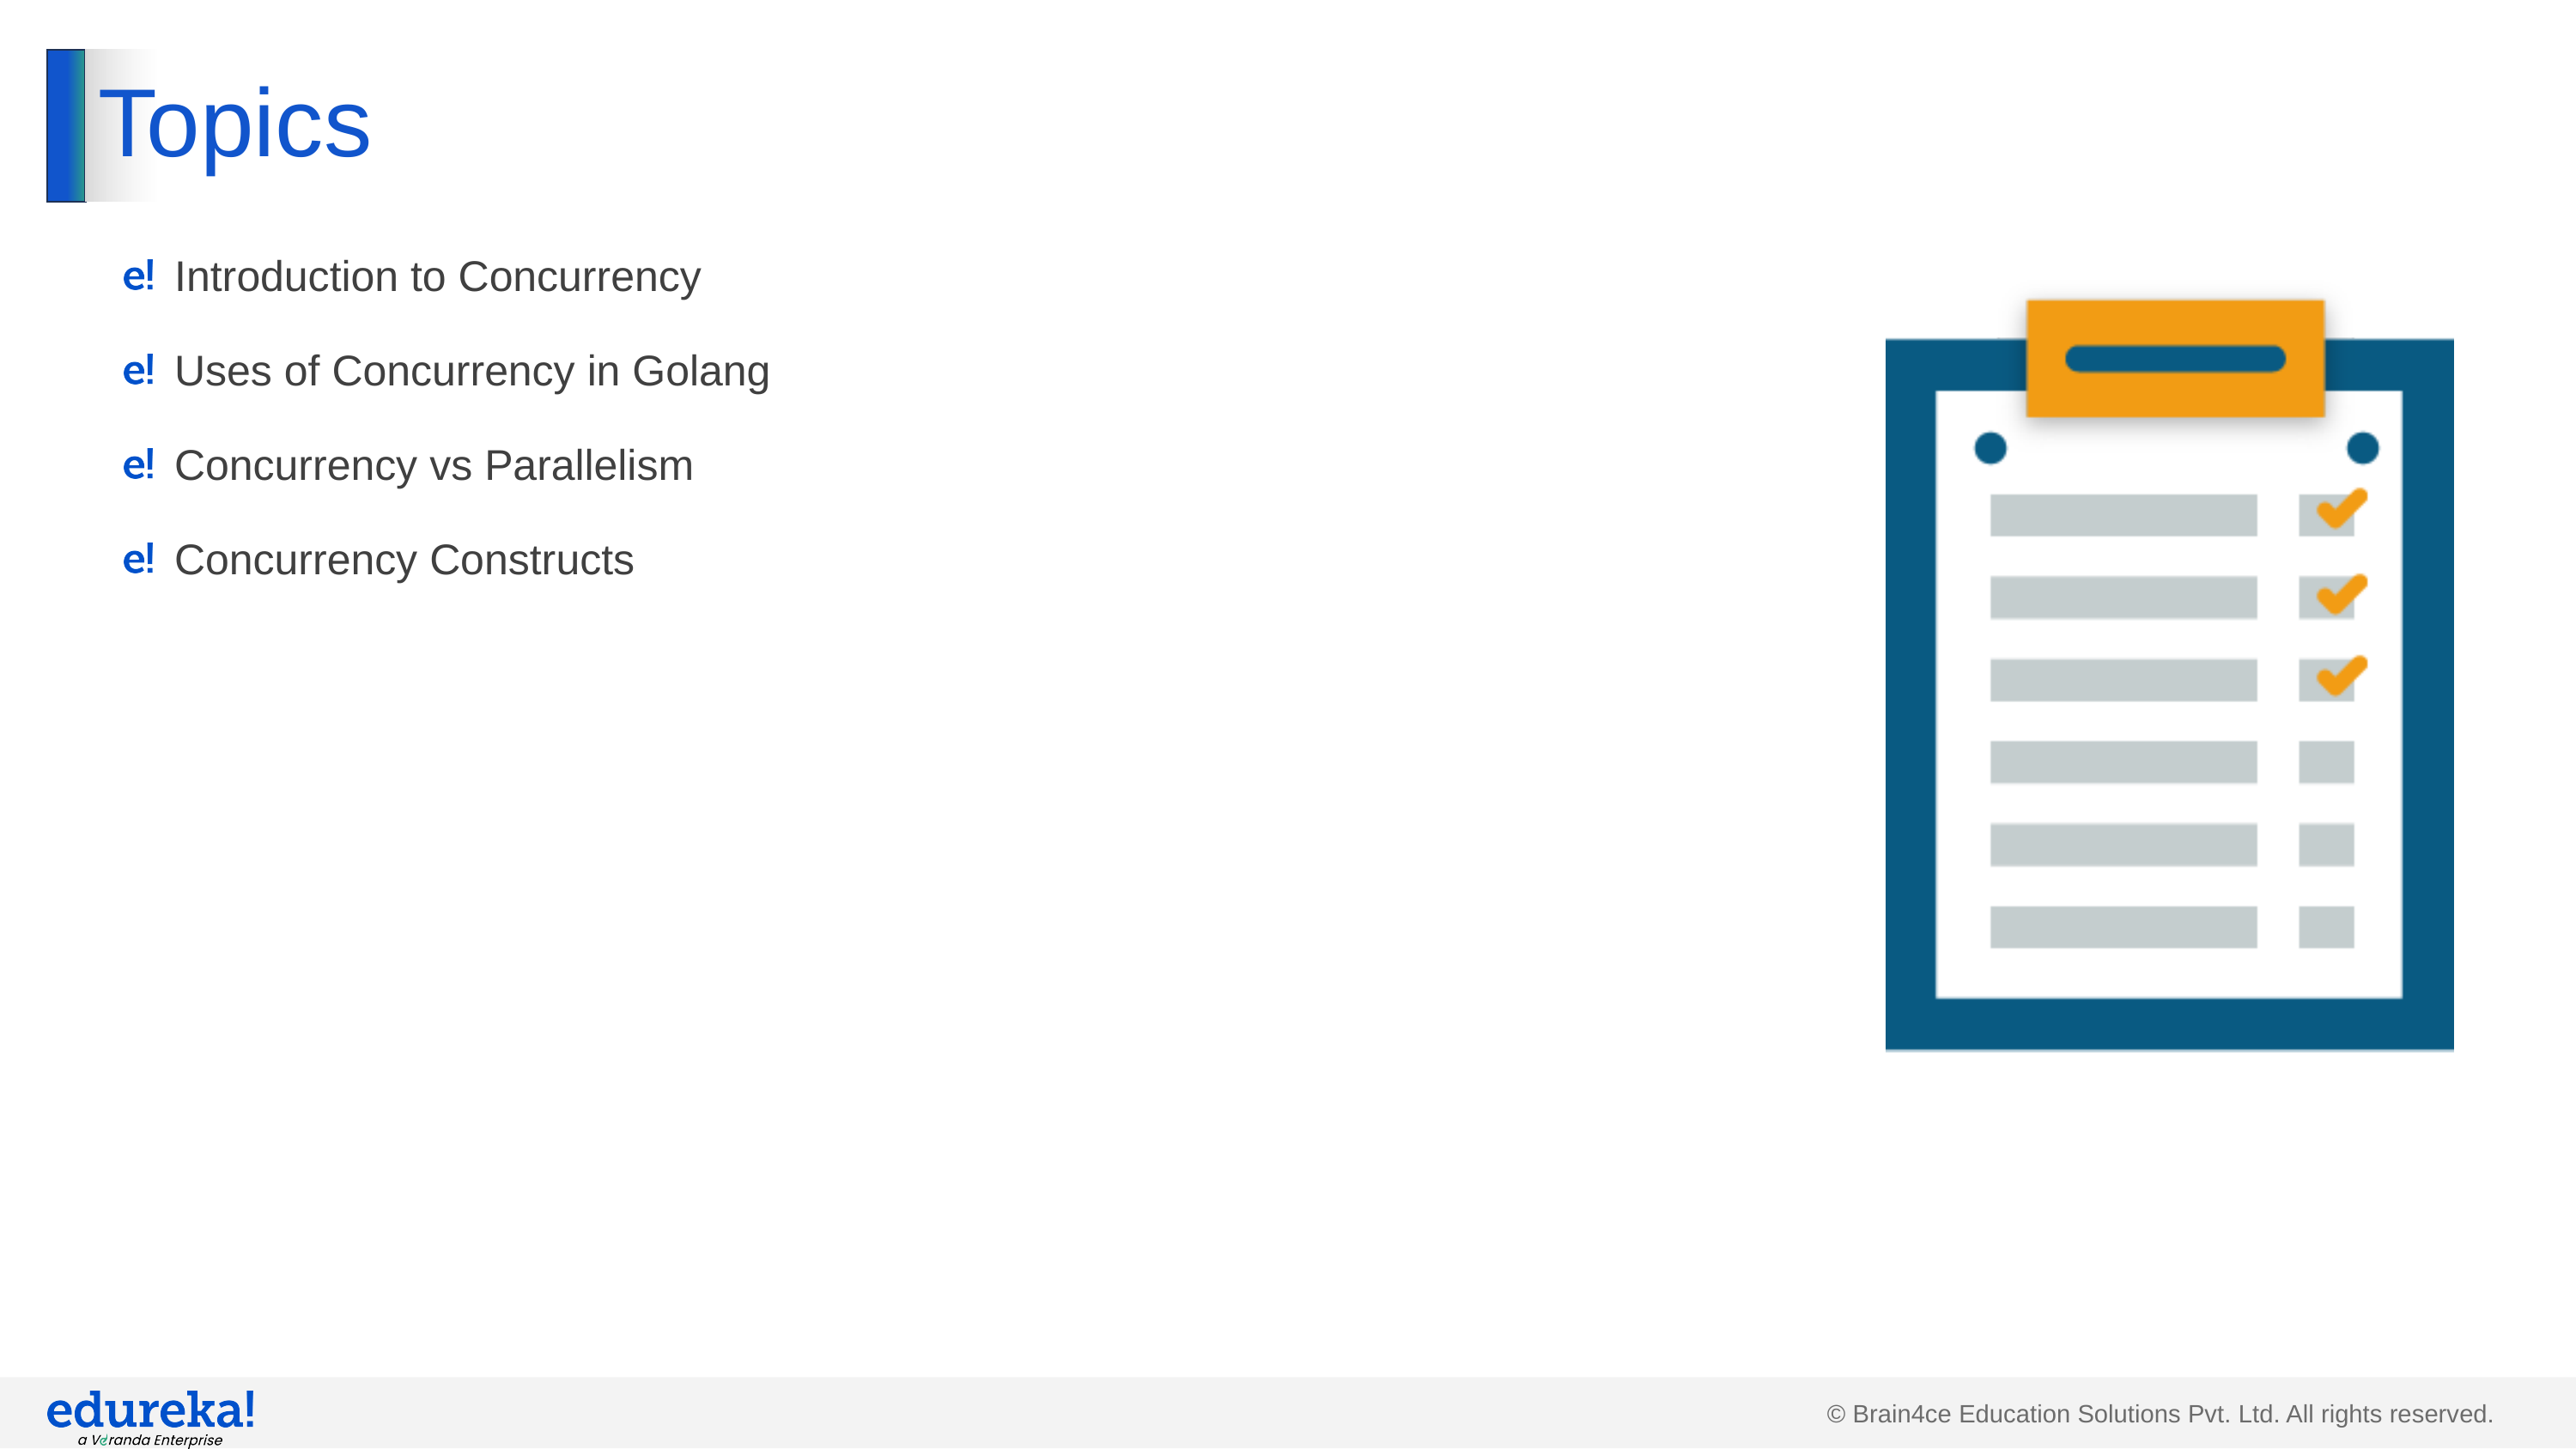

# Topics
Introduction to Concurrency
Uses of Concurrency in Golang
Concurrency vs Parallelism
Concurrency Constructs